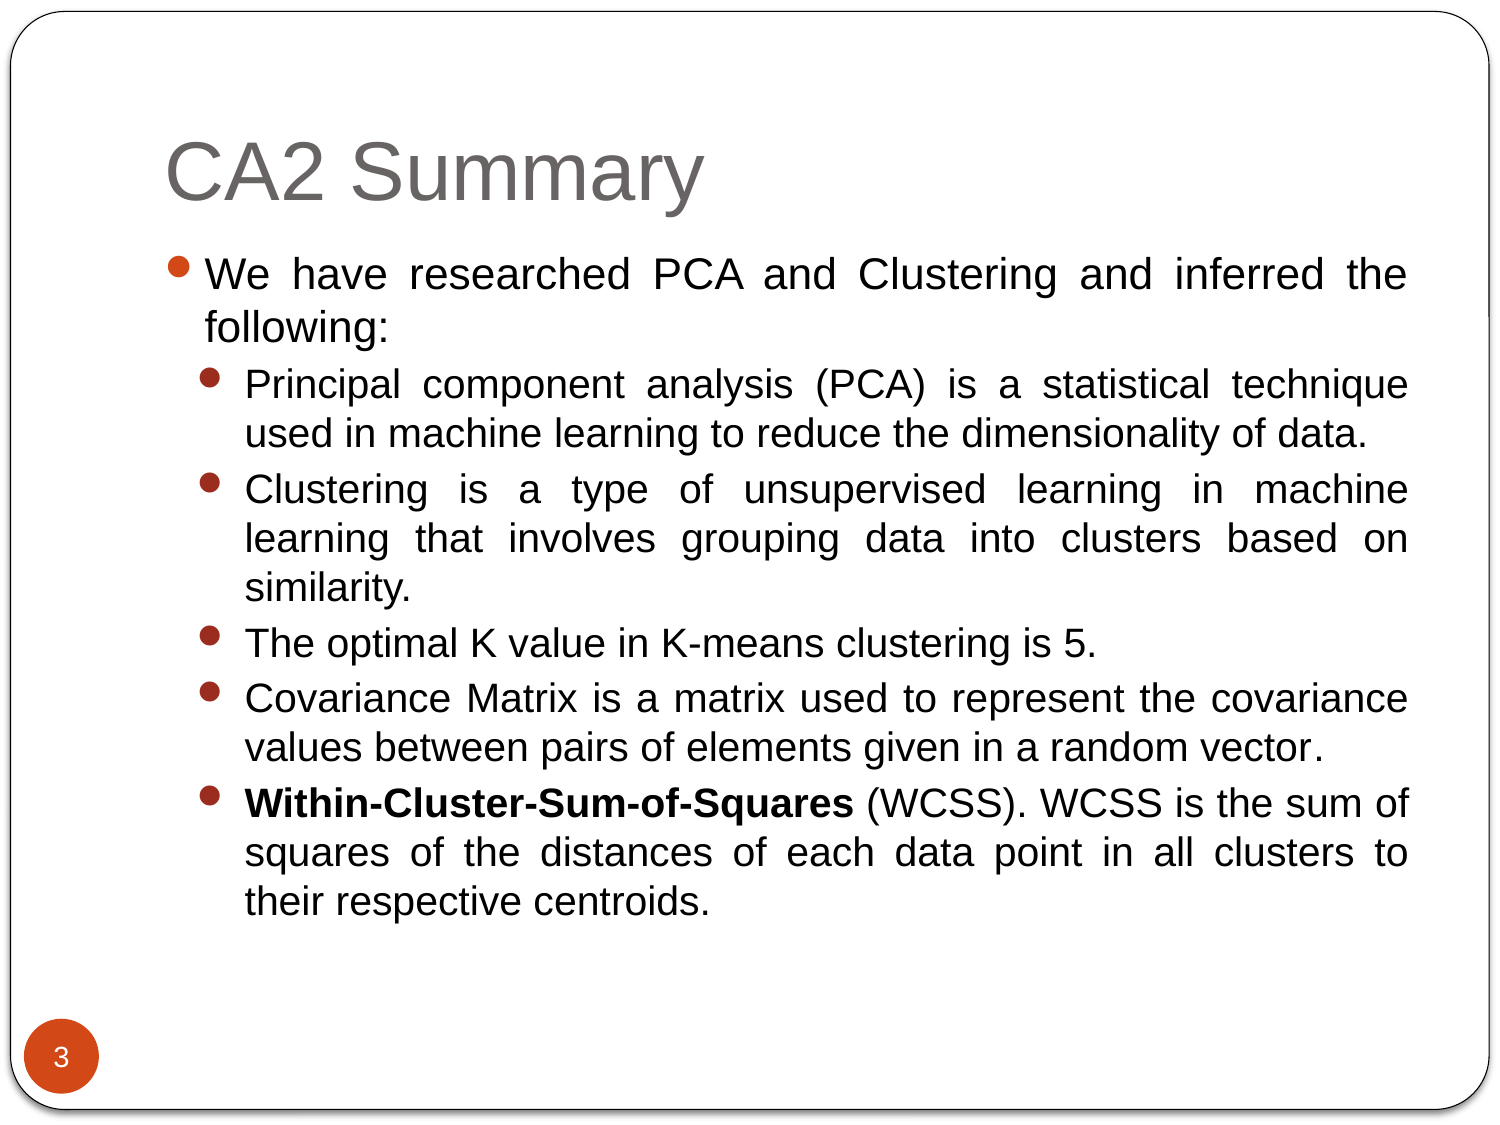

# CA2 Summary
We have researched PCA and Clustering and inferred the following:
Principal component analysis (PCA) is a statistical technique used in machine learning to reduce the dimensionality of data.
Clustering is a type of unsupervised learning in machine learning that involves grouping data into clusters based on similarity.
The optimal K value in K-means clustering is 5.
Covariance Matrix is a matrix used to represent the covariance values between pairs of elements given in a random vector.
Within-Cluster-Sum-of-Squares (WCSS). WCSS is the sum of squares of the distances of each data point in all clusters to their respective centroids.
3